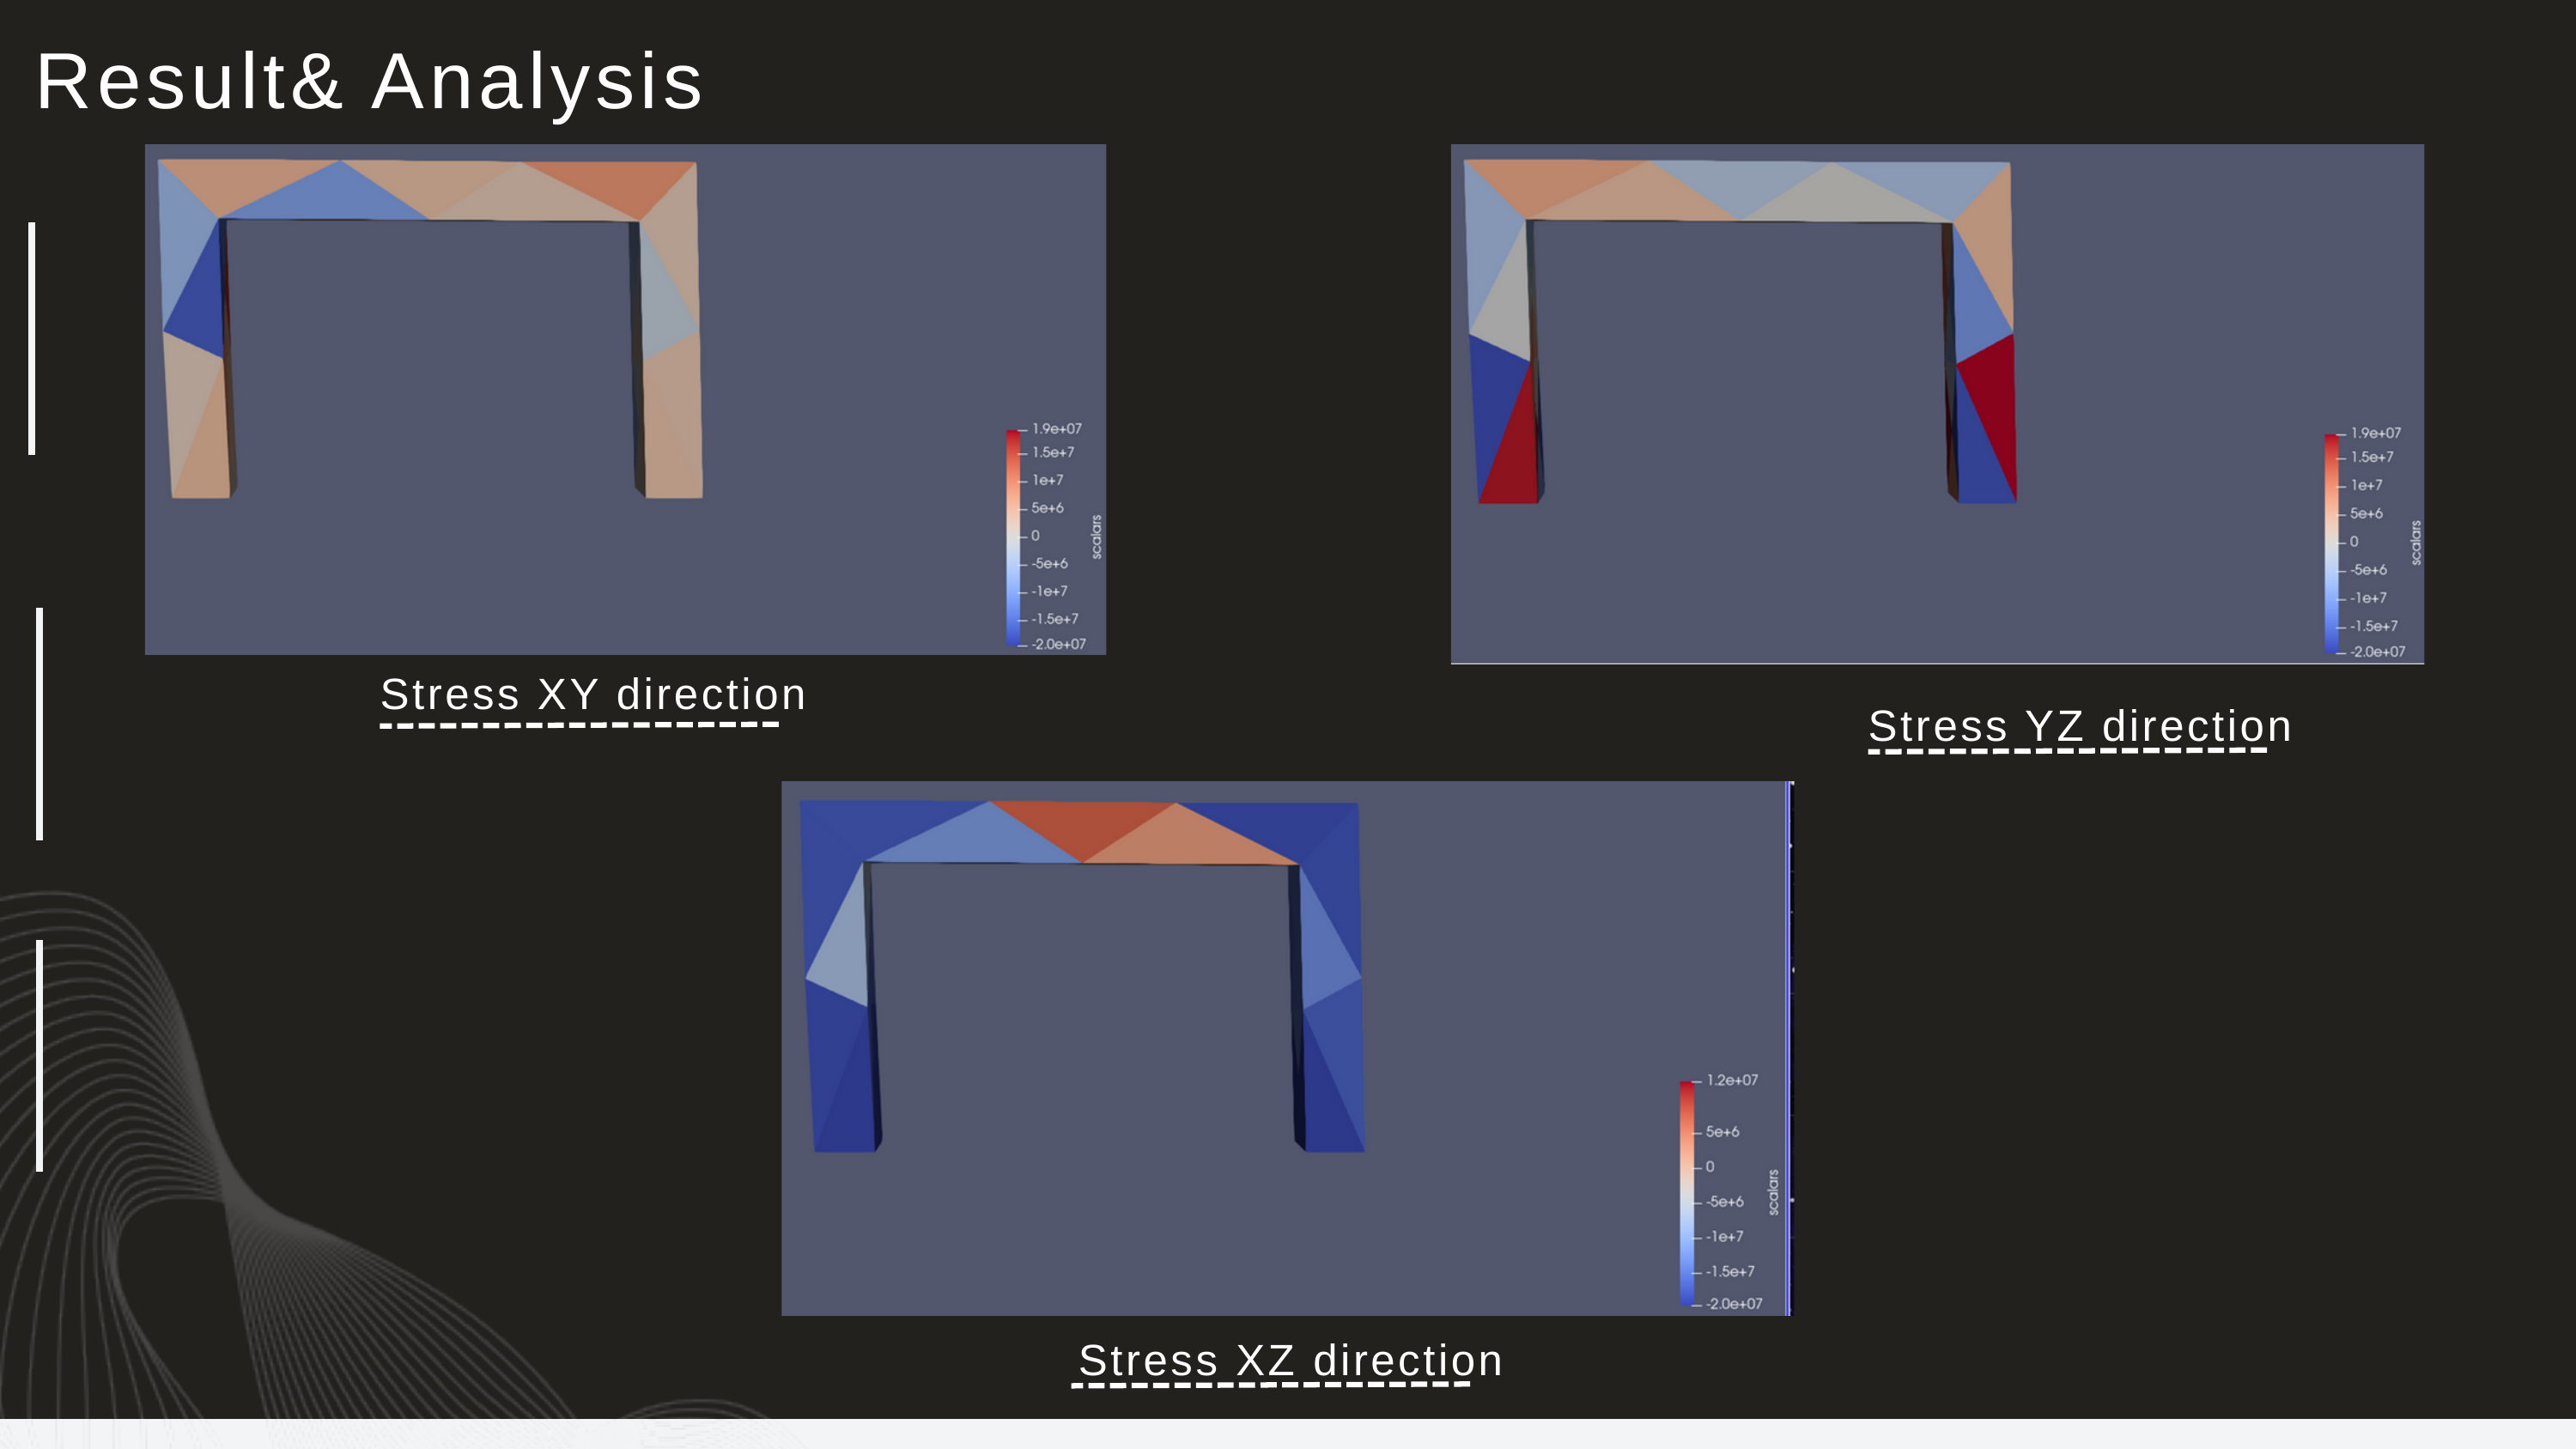

Result& Analysis

Stress XY direction
Stress YZ direction

Stress XZ direction